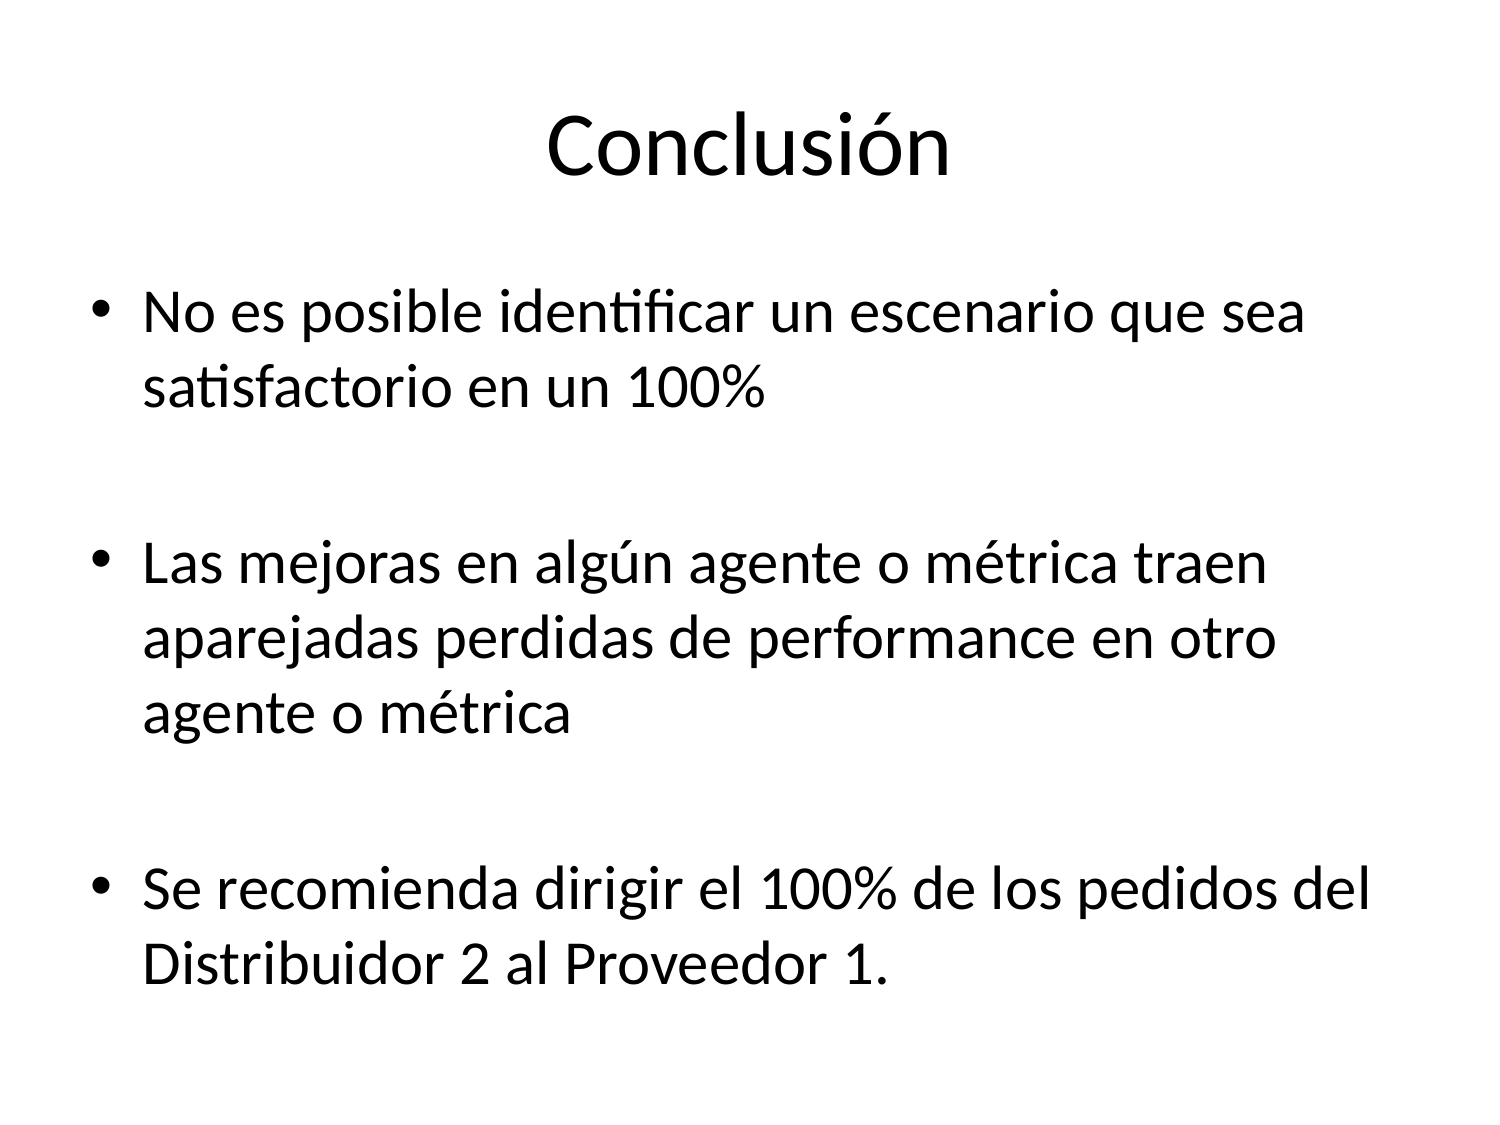

# Conclusión
No es posible identificar un escenario que sea satisfactorio en un 100%

Las mejoras en algún agente o métrica traen aparejadas perdidas de performance en otro agente o métrica

Se recomienda dirigir el 100% de los pedidos del Distribuidor 2 al Proveedor 1.